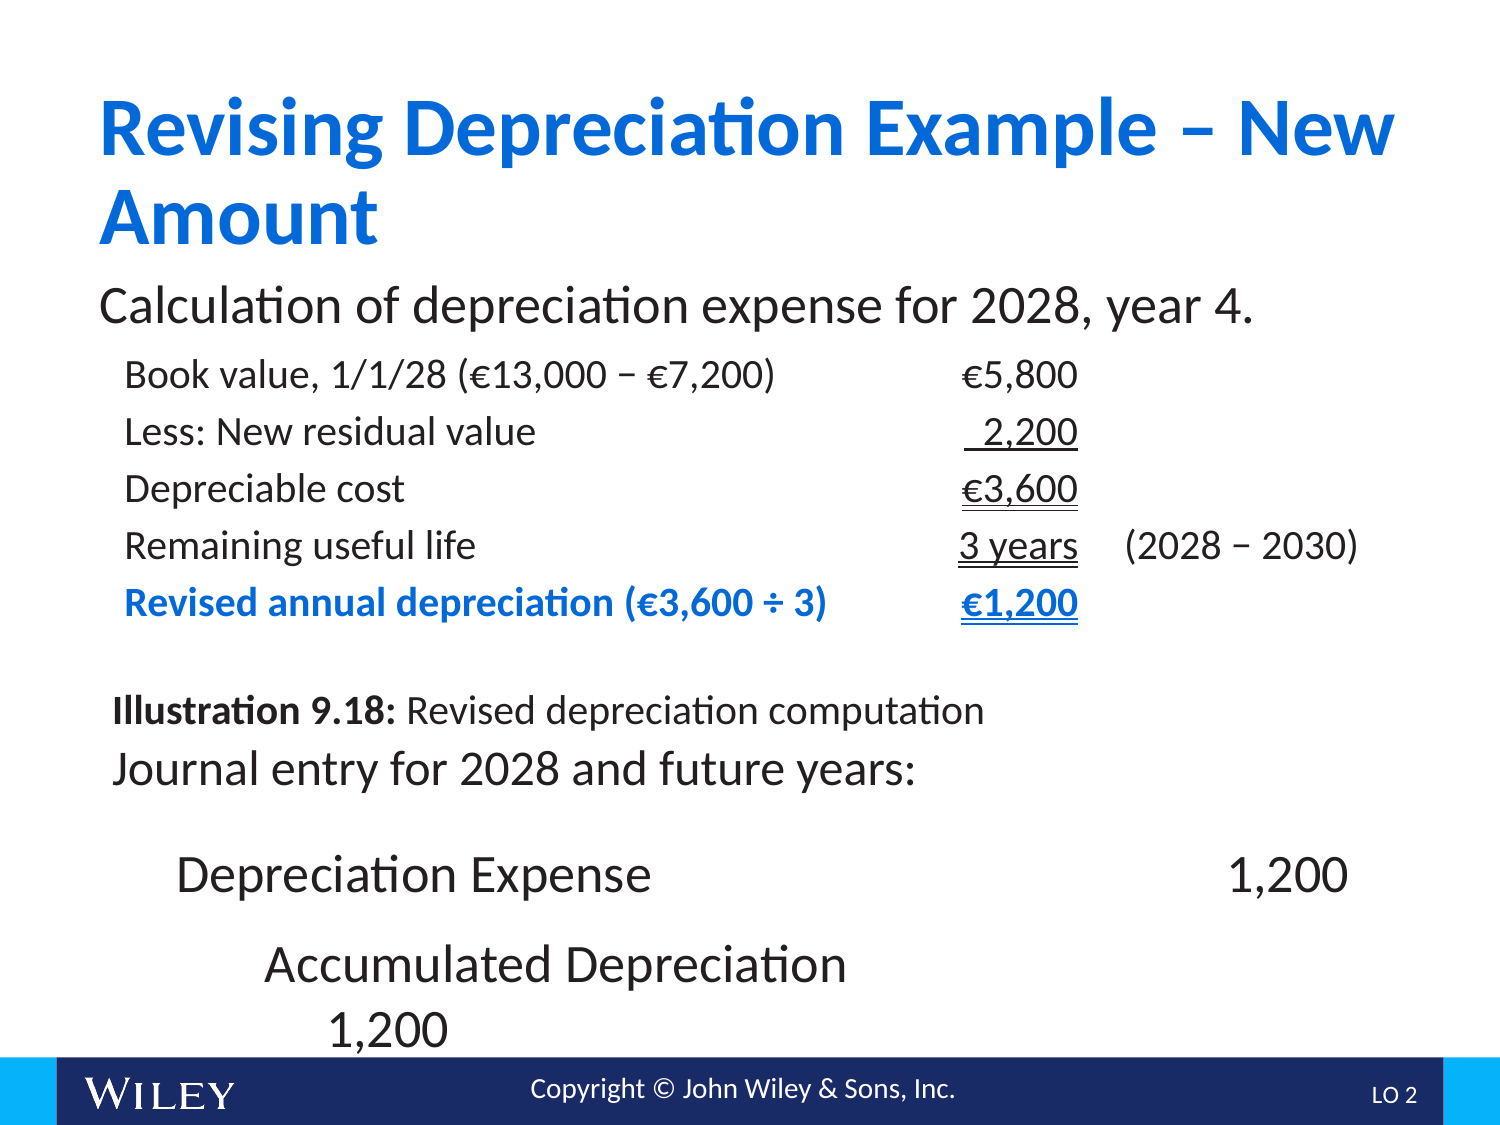

# Revising Depreciation Example – New Amount
Calculation of depreciation expense for 2028, year 4.
| Book value, 1/1/28 (€13,000 − €7,200) | €5,800 |  |
| --- | --- | --- |
| Less: New residual value | 2,200 |  |
| Depreciable cost | €3,600 |  |
| Remaining useful life | 3 years | (2028 − 2030) |
| Revised annual depreciation (€3,600 ÷ 3) | €1,200 |  |
Illustration 9.18: Revised depreciation computation
Journal entry for 2028 and future years:
Depreciation Expense				1,200
Accumulated Depreciation				1,200
L O 2